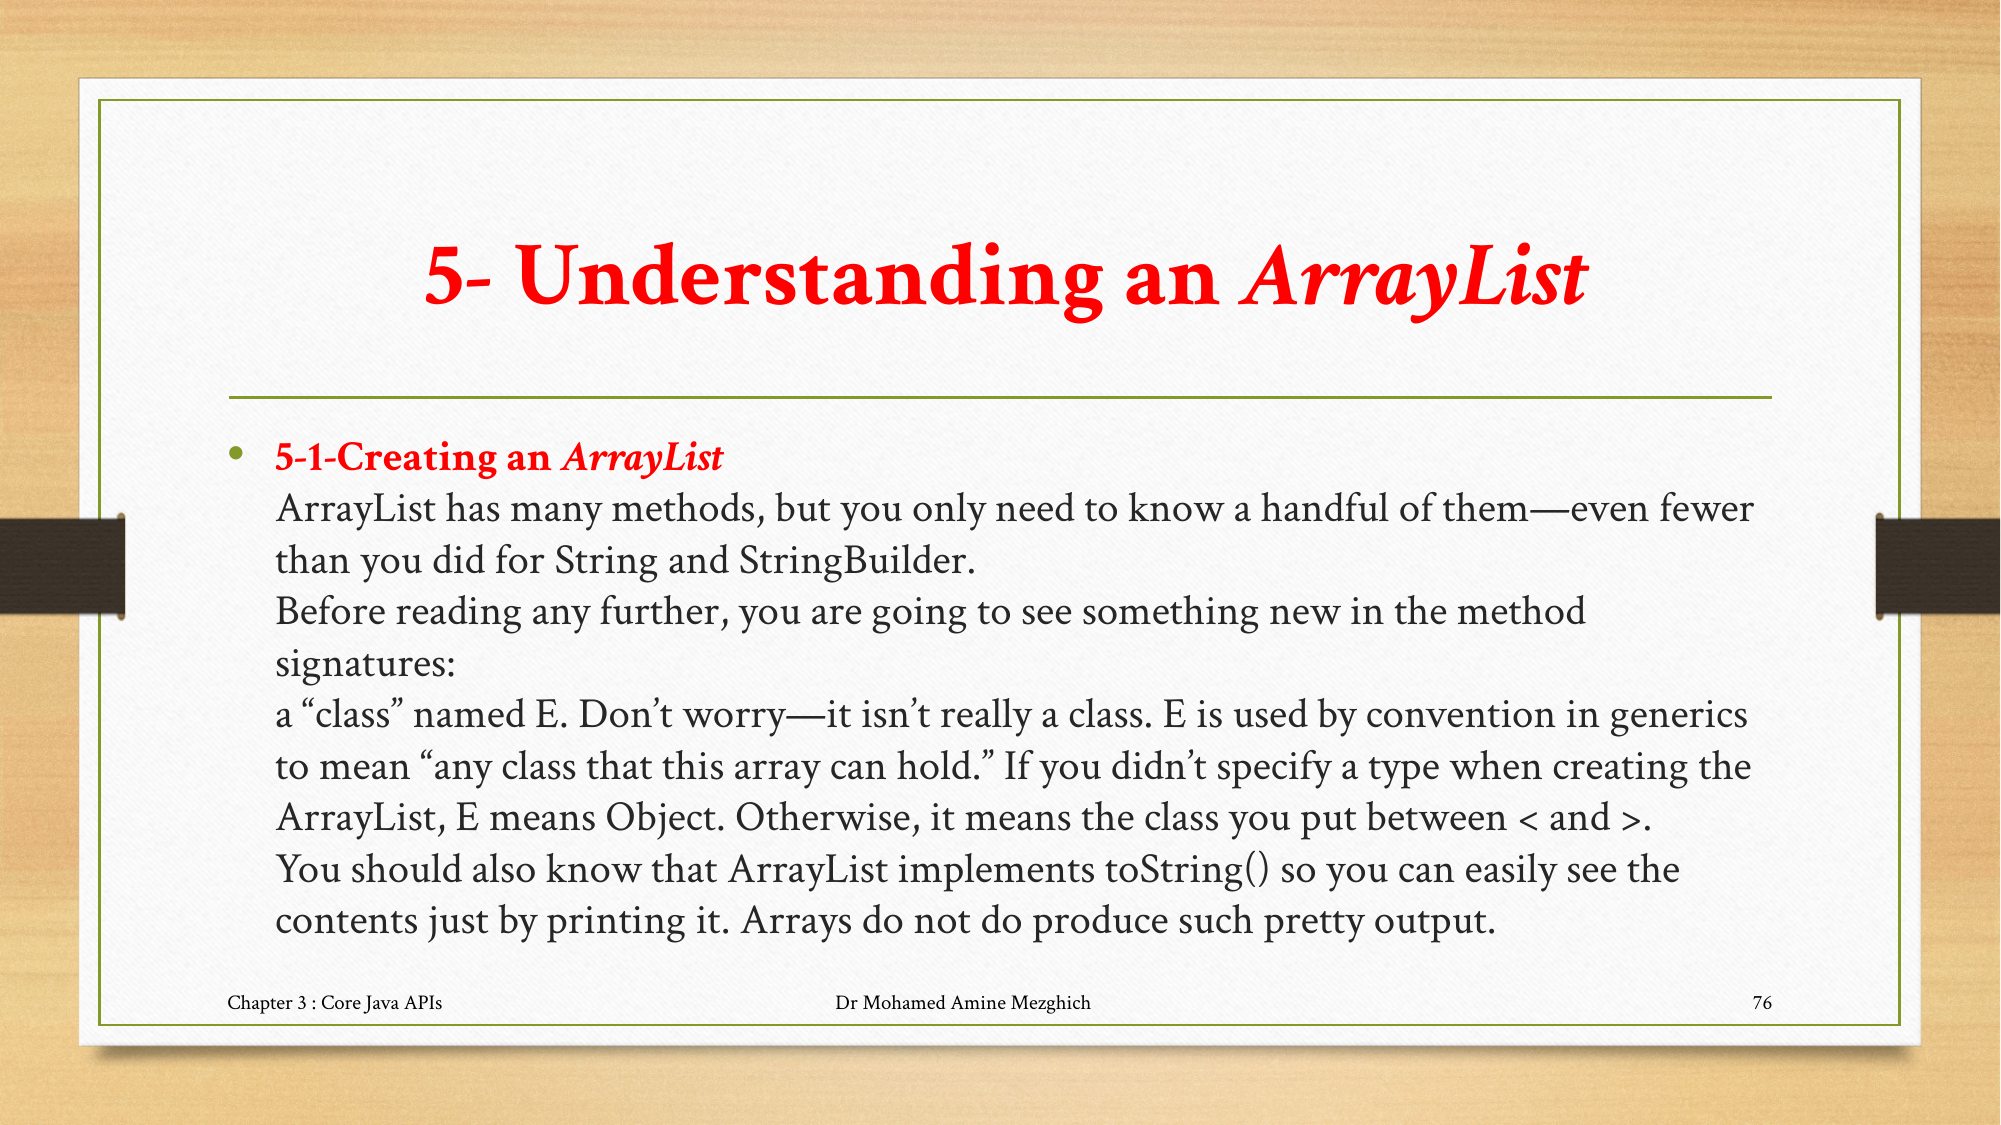

# 5- Understanding an ArrayList
5-1-Creating an ArrayList
ArrayList has many methods, but you only need to know a handful of them—even fewer
than you did for String and StringBuilder.
Before reading any further, you are going to see something new in the method signatures:
a “class” named E. Don’t worry—it isn’t really a class. E is used by convention in generics
to mean “any class that this array can hold.” If you didn’t specify a type when creating the
ArrayList, E means Object. Otherwise, it means the class you put between < and >.
You should also know that ArrayList implements toString() so you can easily see the
contents just by printing it. Arrays do not do produce such pretty output.
Chapter 3 : Core Java APIs                                                                                   Dr Mohamed Amine Mezghich
76